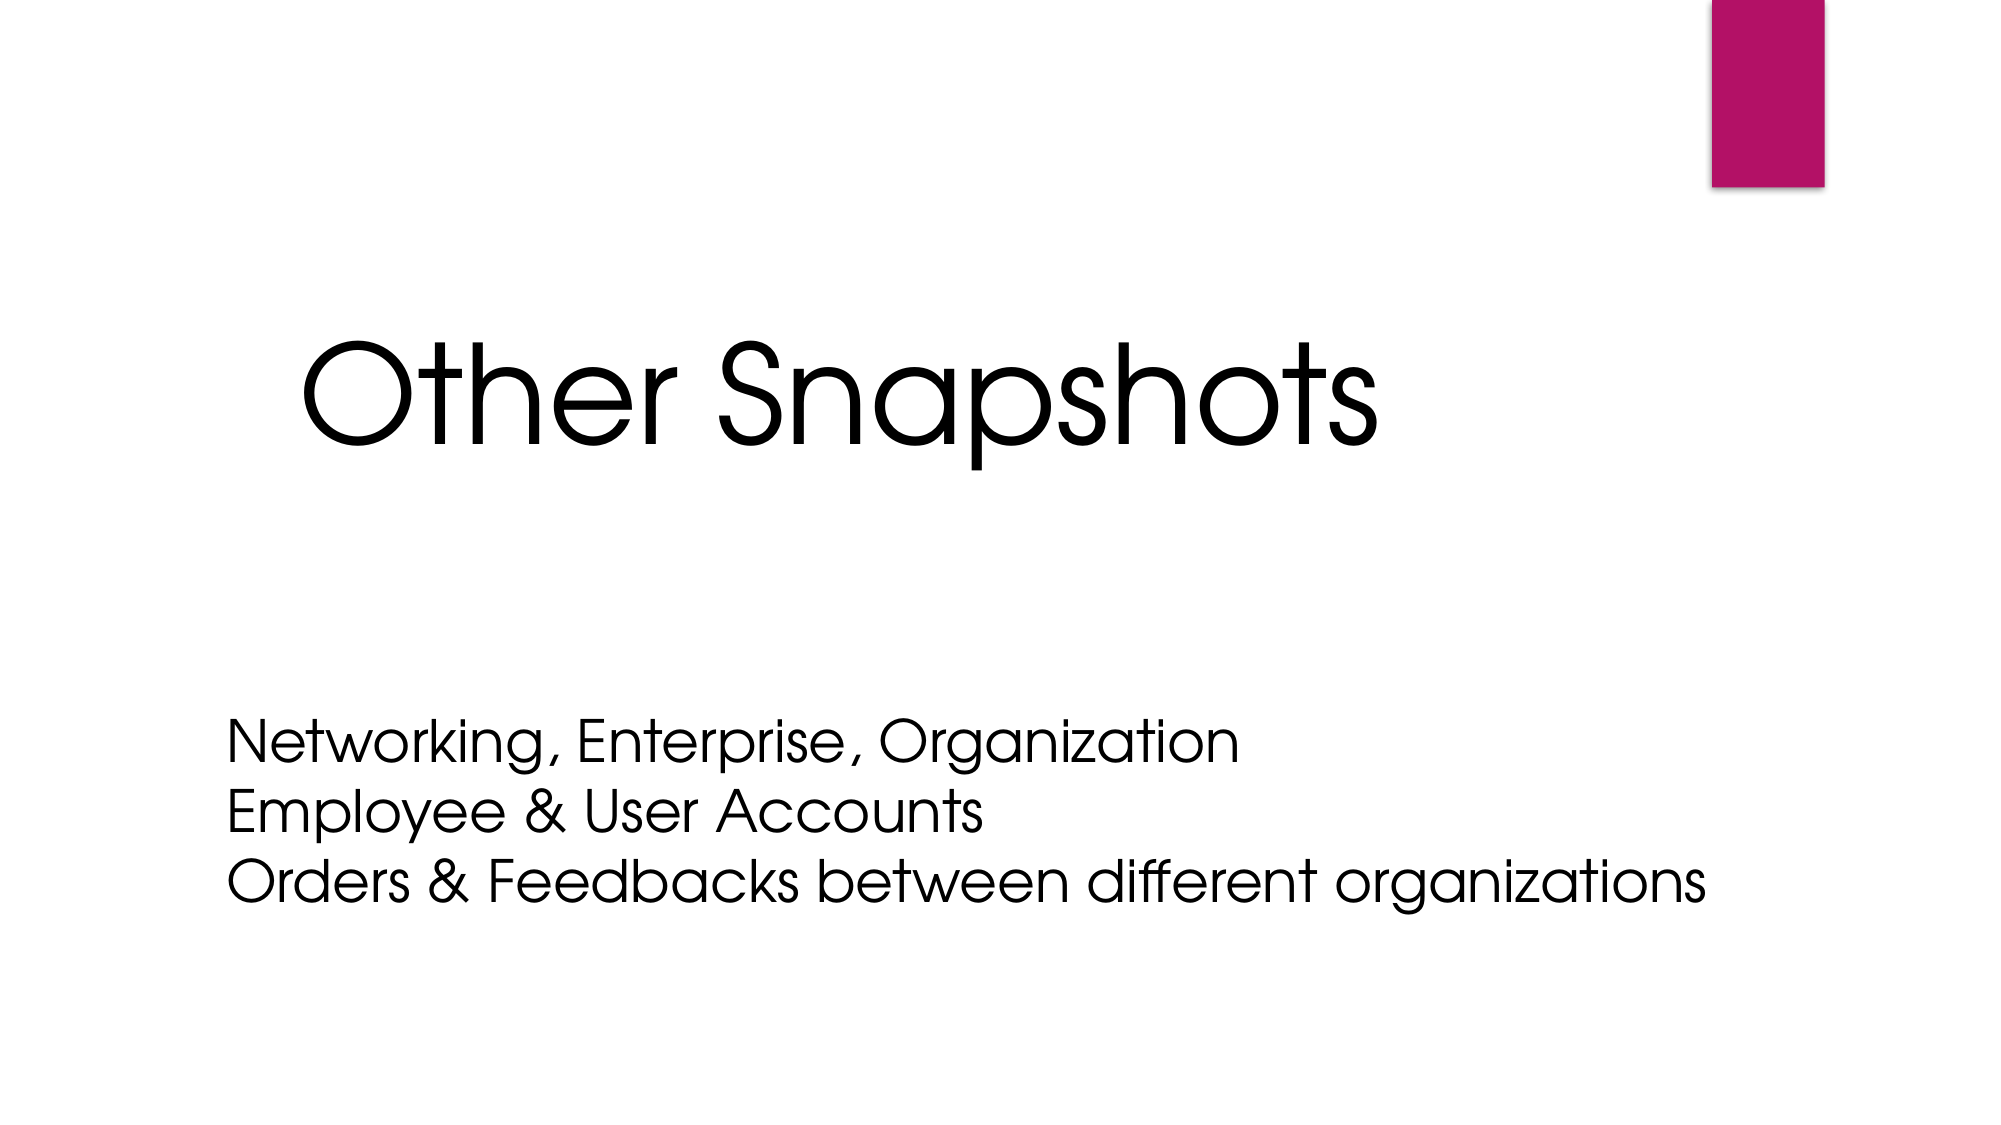

Other Snapshots
Networking, Enterprise, Organization
Employee & User Accounts
Orders & Feedbacks between different organizations